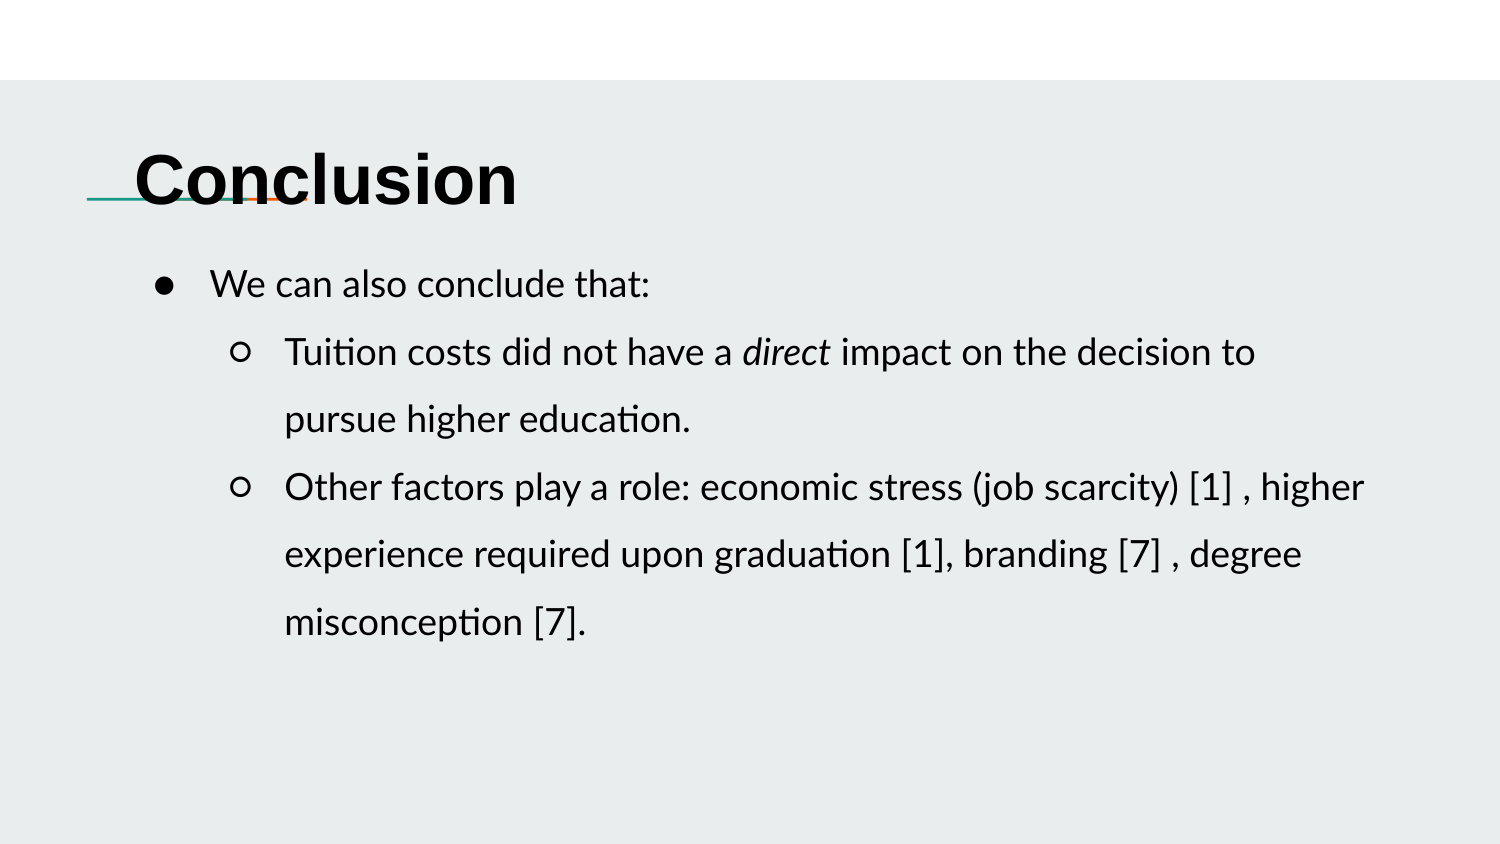

Conclusion
# We can also conclude that:
Tuition costs did not have a direct impact on the decision to pursue higher education.
Other factors play a role: economic stress (job scarcity) [1] , higher experience required upon graduation [1], branding [7] , degree misconception [7].